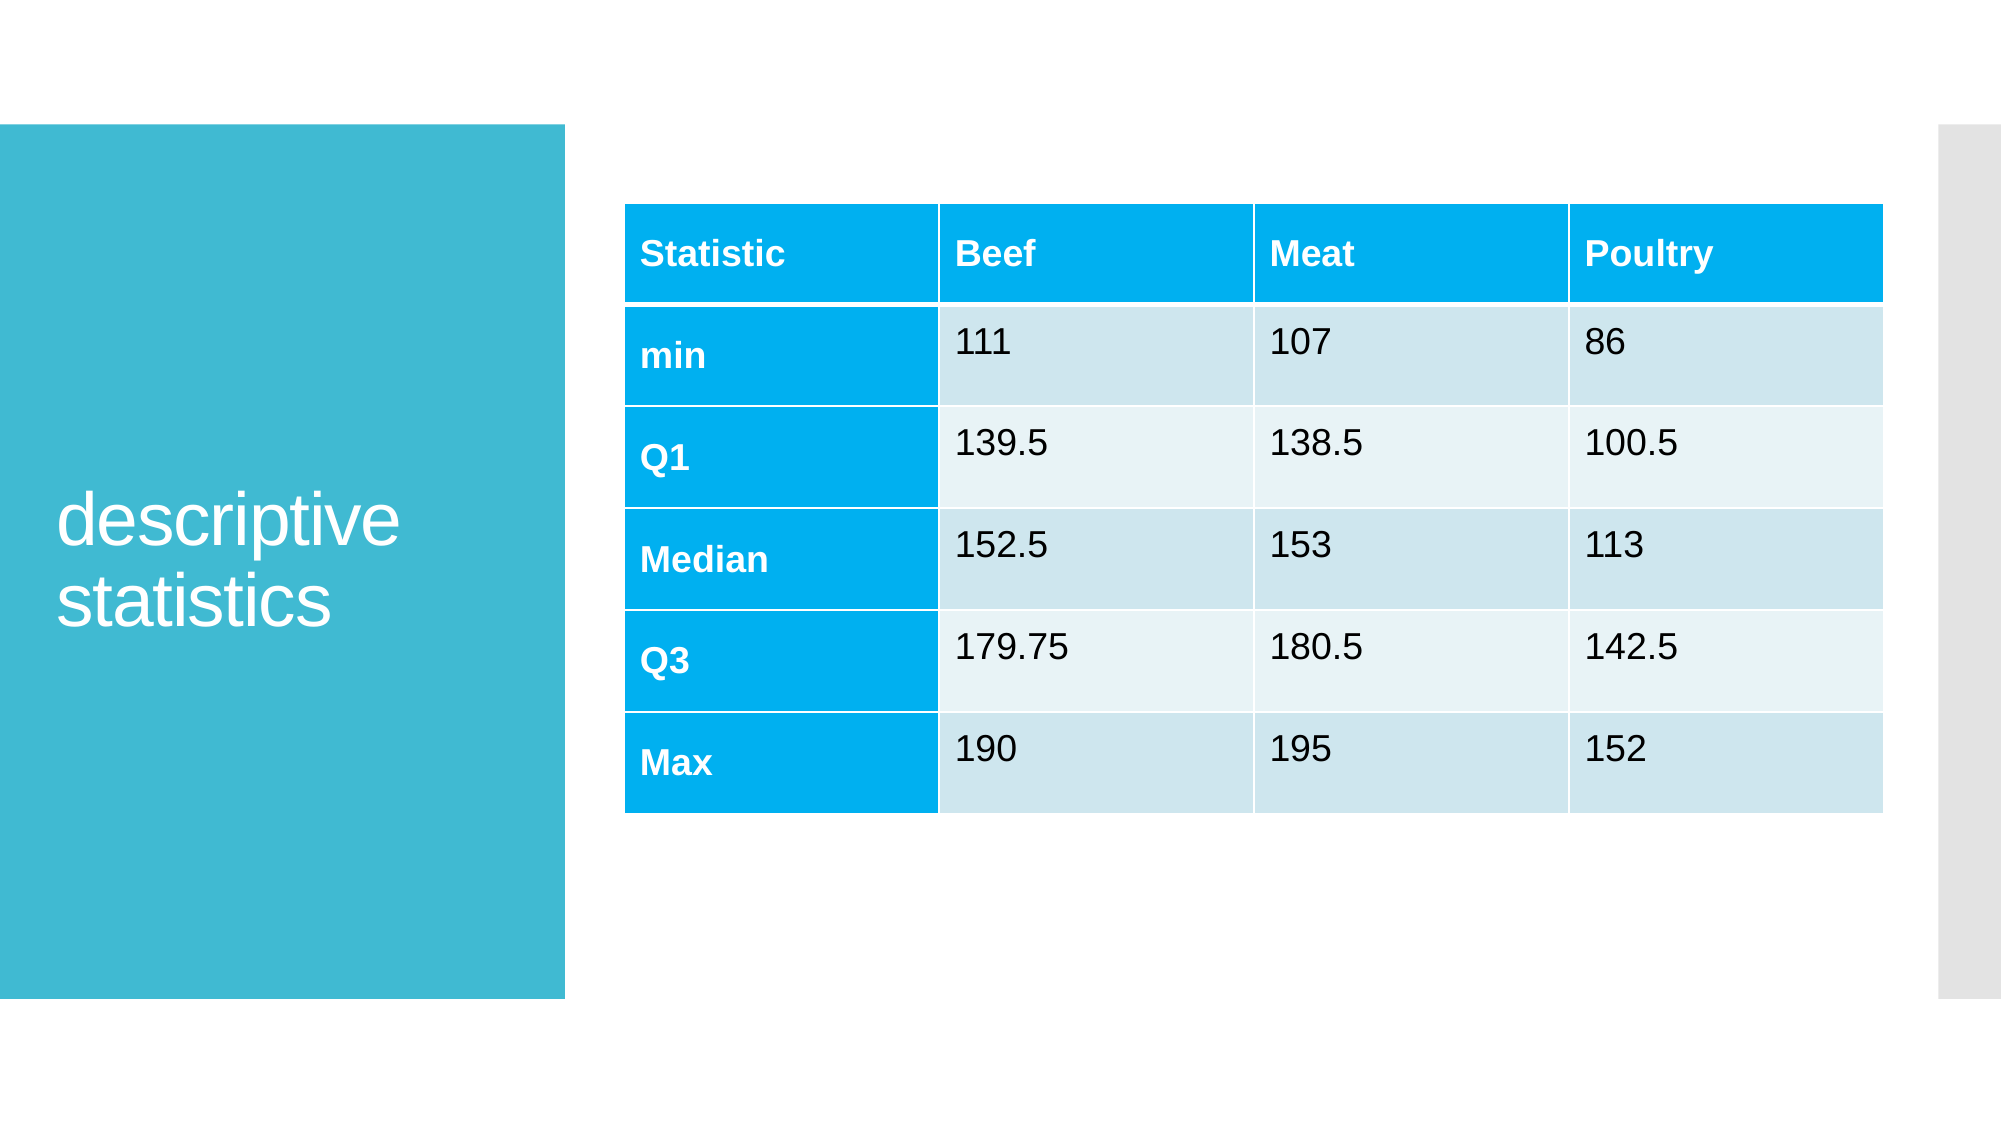

# descriptive statistics
| Statistic | Beef | Meat | Poultry |
| --- | --- | --- | --- |
| min | 111 | 107 | 86 |
| Q1 | 139.5 | 138.5 | 100.5 |
| Median | 152.5 | 153 | 113 |
| Q3 | 179.75 | 180.5 | 142.5 |
| Max | 190 | 195 | 152 |